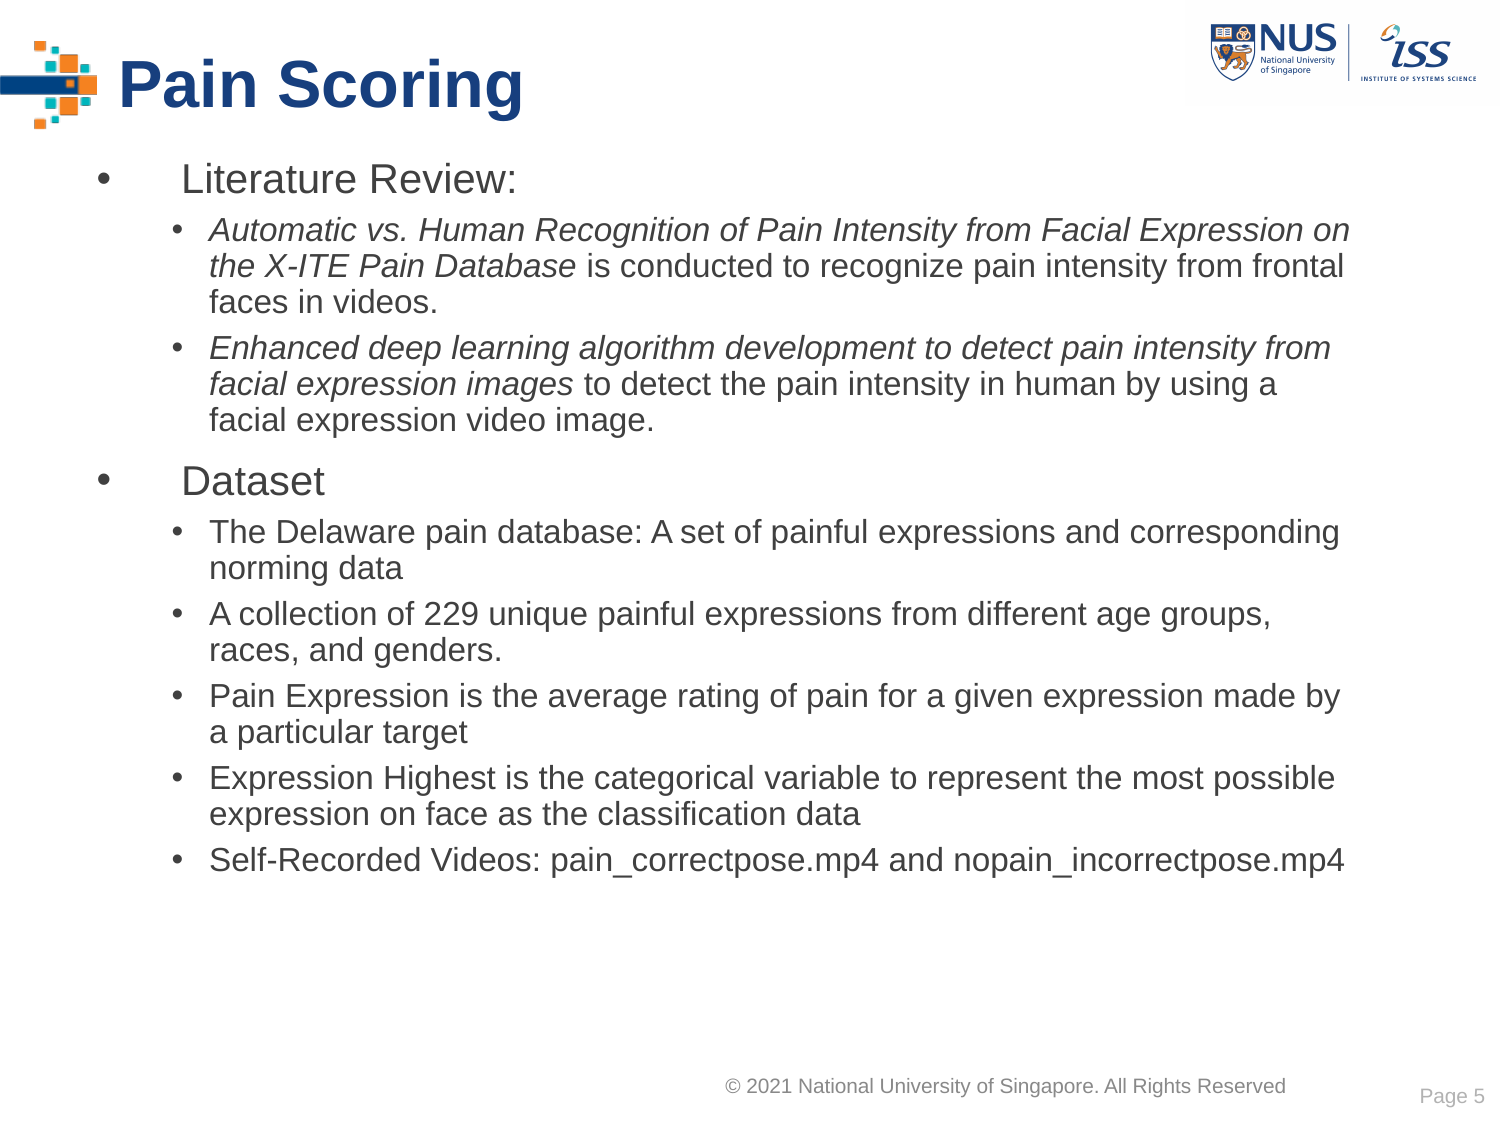

# Pain Scoring
Literature Review:
Automatic vs. Human Recognition of Pain Intensity from Facial Expression on the X-ITE Pain Database is conducted to recognize pain intensity from frontal faces in videos.
Enhanced deep learning algorithm development to detect pain intensity from facial expression images to detect the pain intensity in human by using a facial expression video image.
Dataset
The Delaware pain database: A set of painful expressions and corresponding norming data
A collection of 229 unique painful expressions from different age groups, races, and genders.
Pain Expression is the average rating of pain for a given expression made by a particular target
Expression Highest is the categorical variable to represent the most possible expression on face as the classification data
Self-Recorded Videos: pain_correctpose.mp4 and nopain_incorrectpose.mp4
Page 5